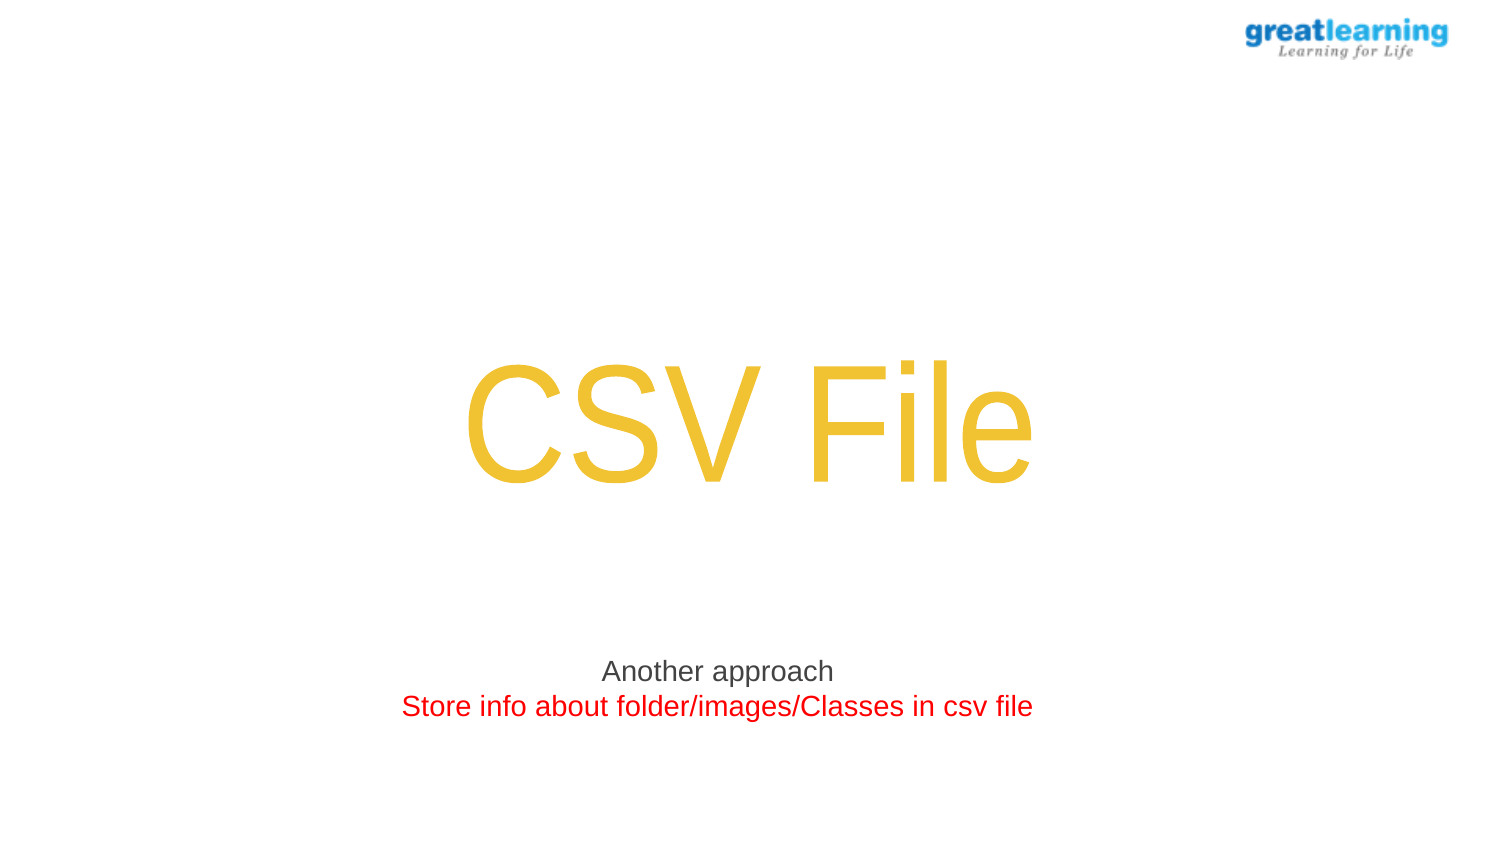

CSV File
Another approach
Store info about folder/images/Classes in csv file